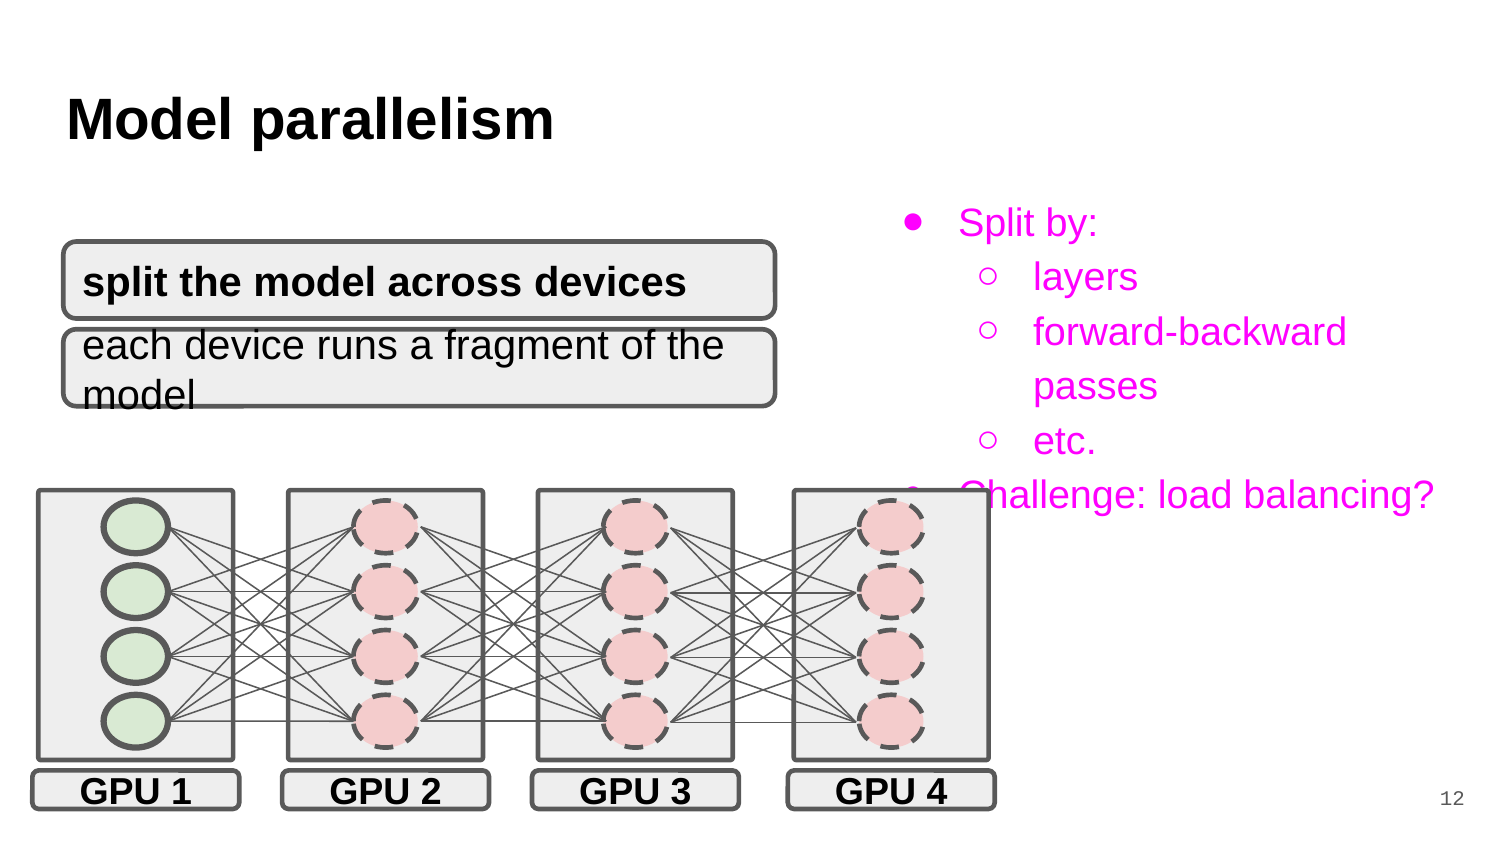

# Model parallelism
Split by:
layers
forward-backward passes
etc.
Challenge: load balancing?
split the model across devices
each device runs a fragment of the model

12
GPU 1
GPU 2
GPU 3
GPU 4